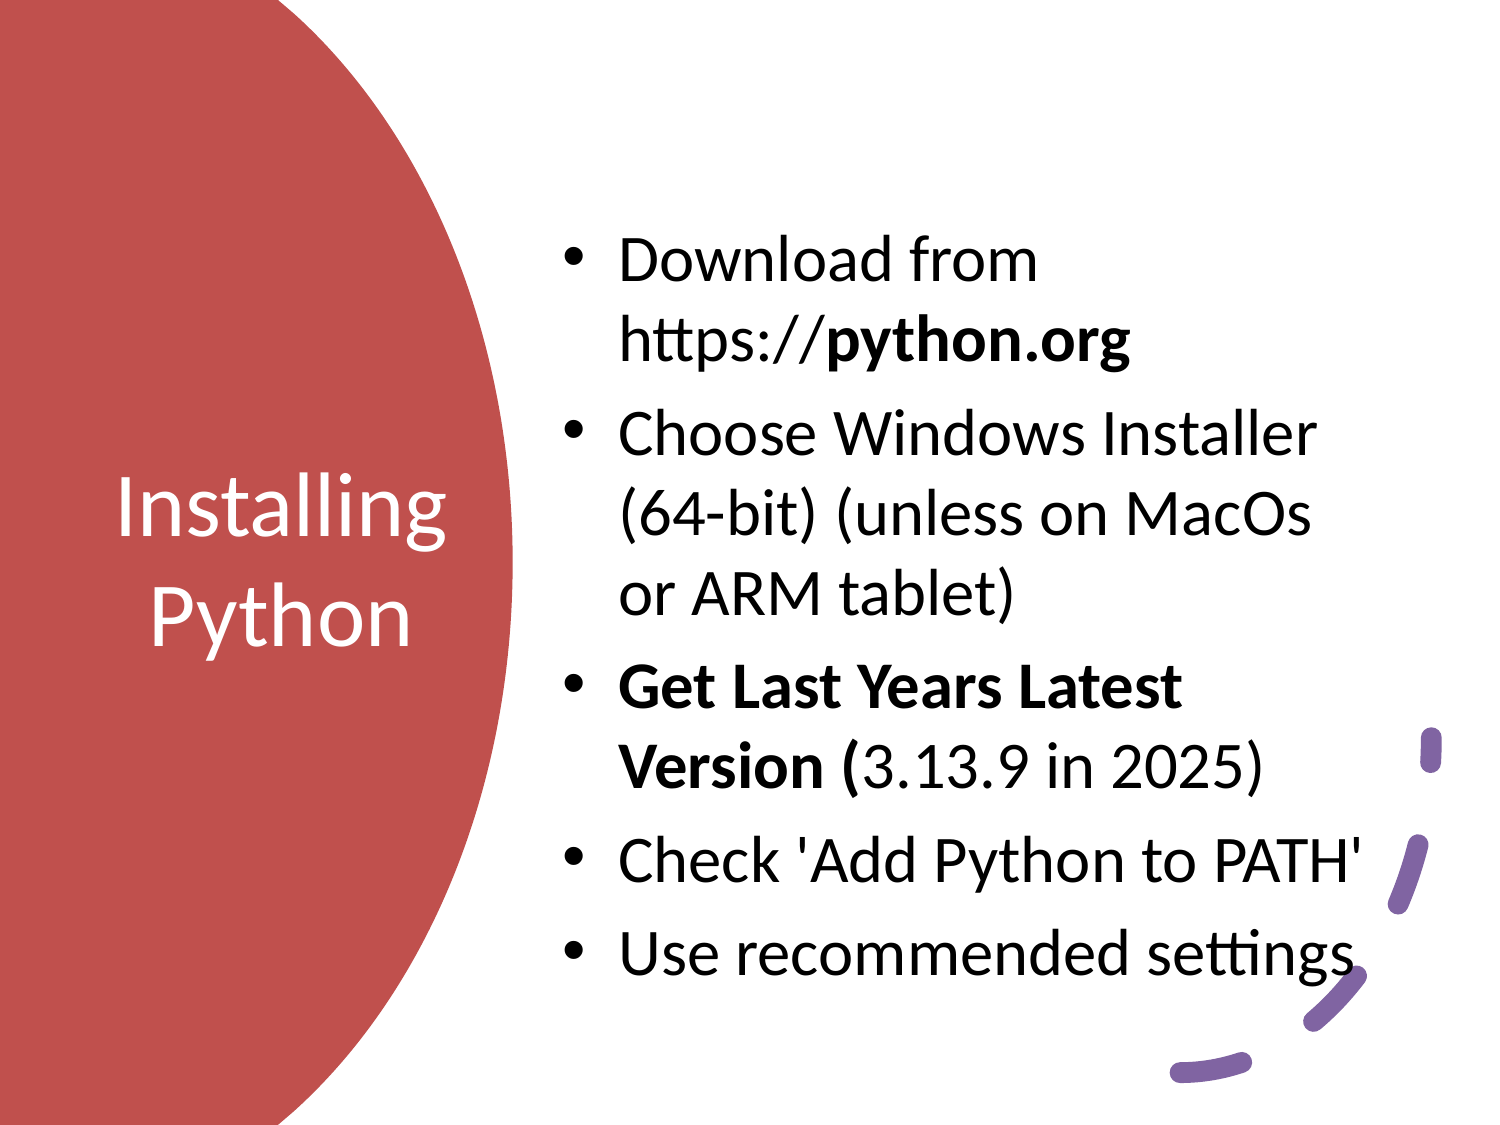

Download from https://python.org
Choose Windows Installer (64-bit) (unless on MacOs or ARM tablet)
Get Last Years Latest Version (3.13.9 in 2025)
Check 'Add Python to PATH'
Use recommended settings
# Installing Python